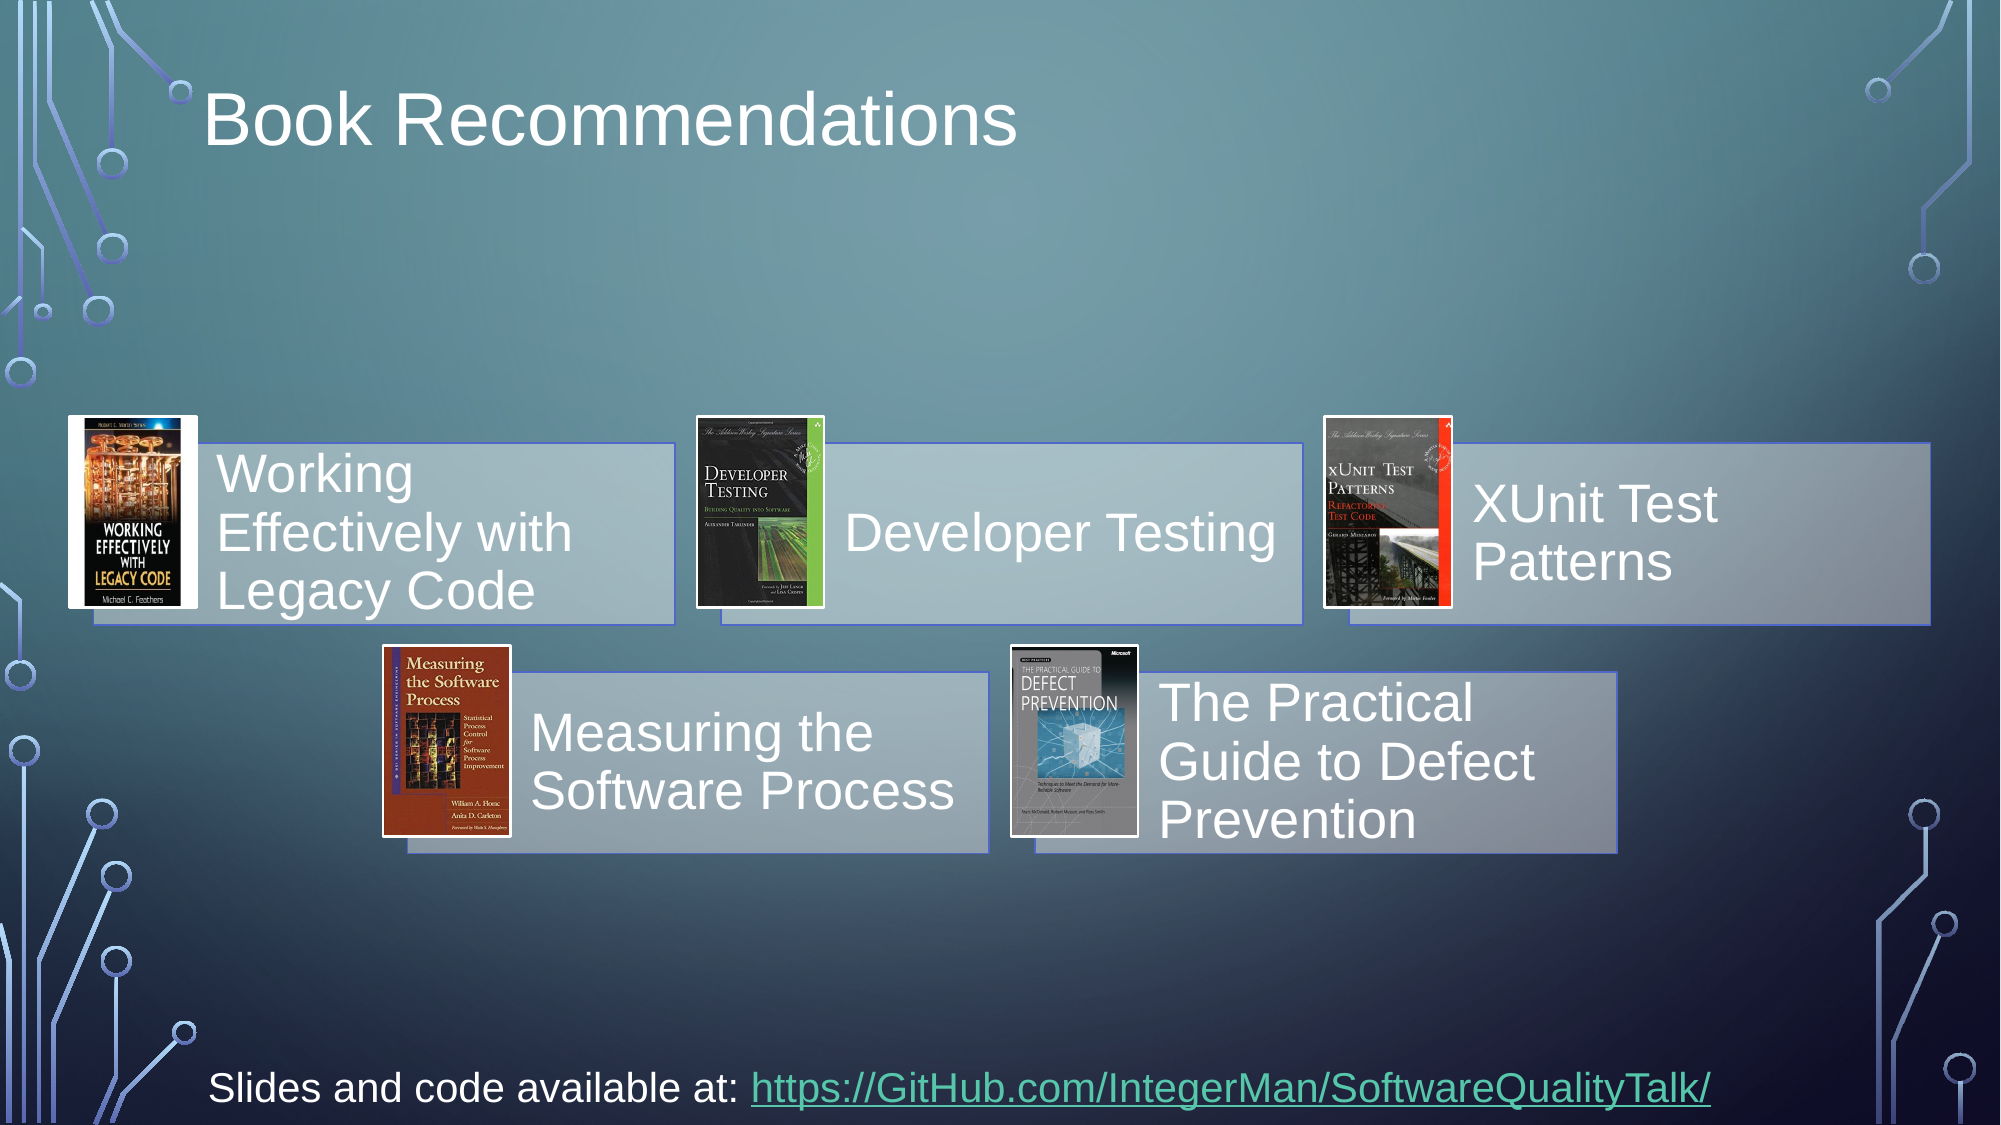

# Book Recommendations
Working Effectively with Legacy Code
Developer Testing
XUnit Test Patterns
Measuring the Software Process
The Practical Guide to Defect Prevention
Slides and code available at: https://GitHub.com/IntegerMan/SoftwareQualityTalk/